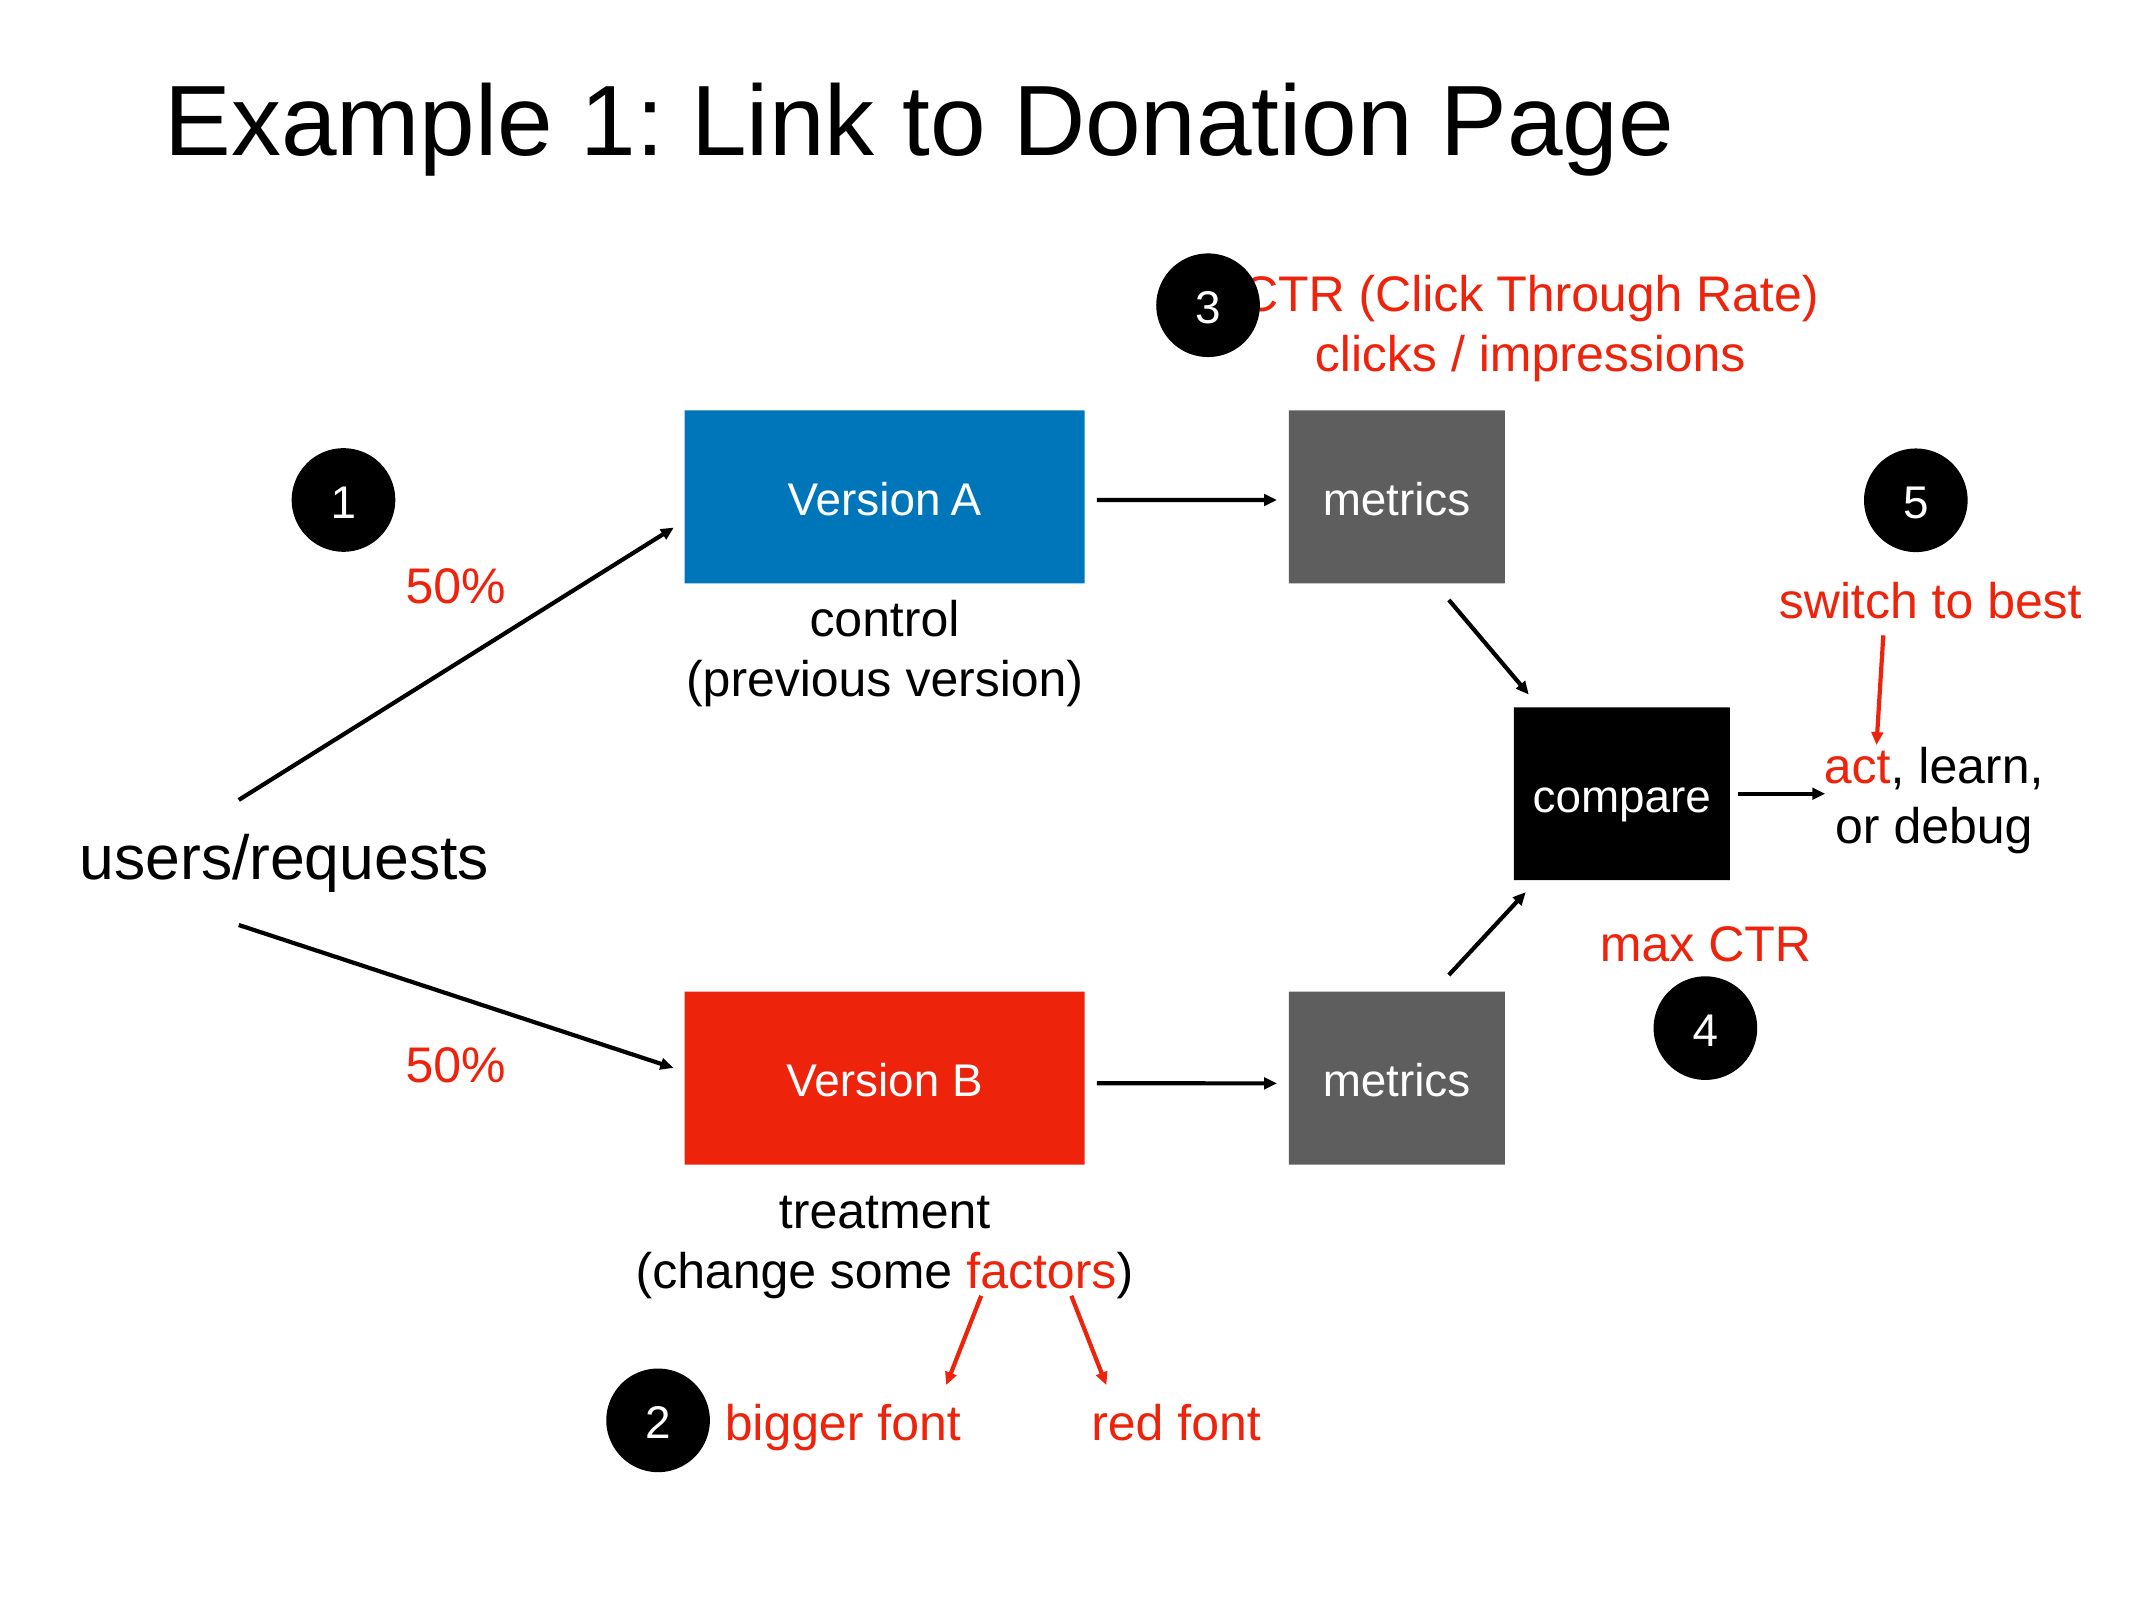

# Example 1: Link to Donation Page
3
CTR (Click Through Rate)
clicks / impressions
Version A
metrics
1
5

50%
switch to best
control
(previous version)

compare
act, learn,
or debug

users/requests

max CTR

4
Version B
metrics
50%

treatment
(change some factors)

2
bigger font
red font